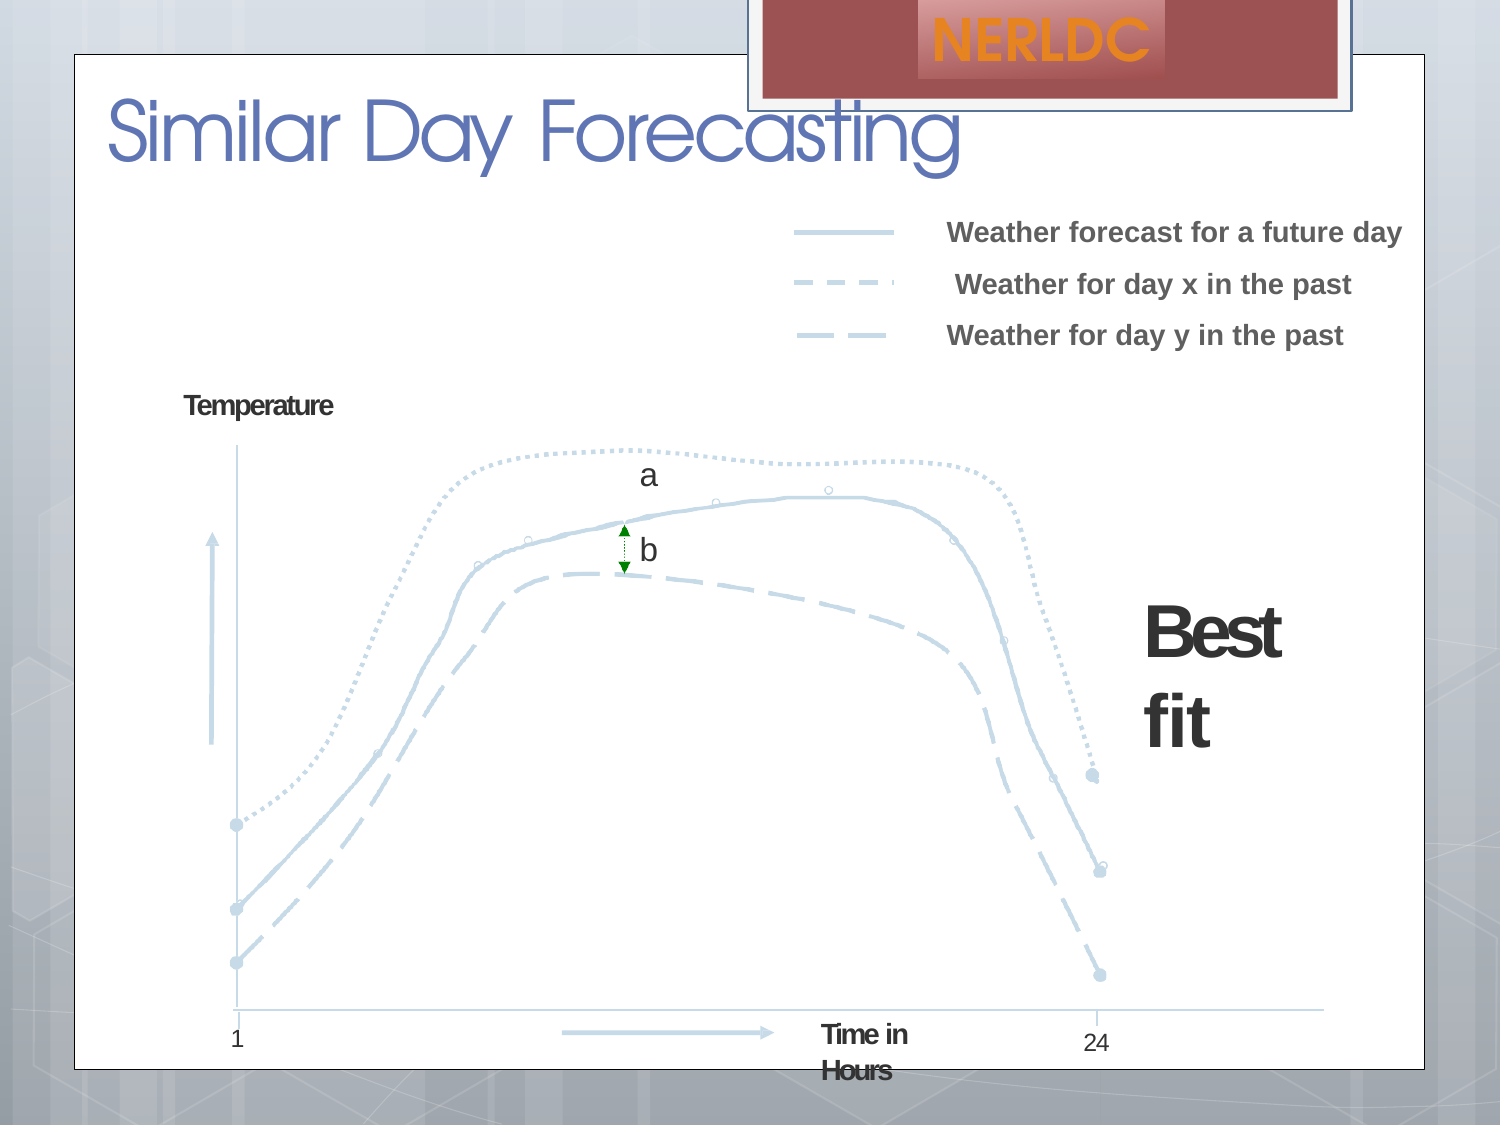

NERLDC
# Similar Day Forecasting
Weather forecast for a future day  Weather for day x in the past  Weather for day y in the past

Temperature

a
b

Best fit

Time in Hours
1
24